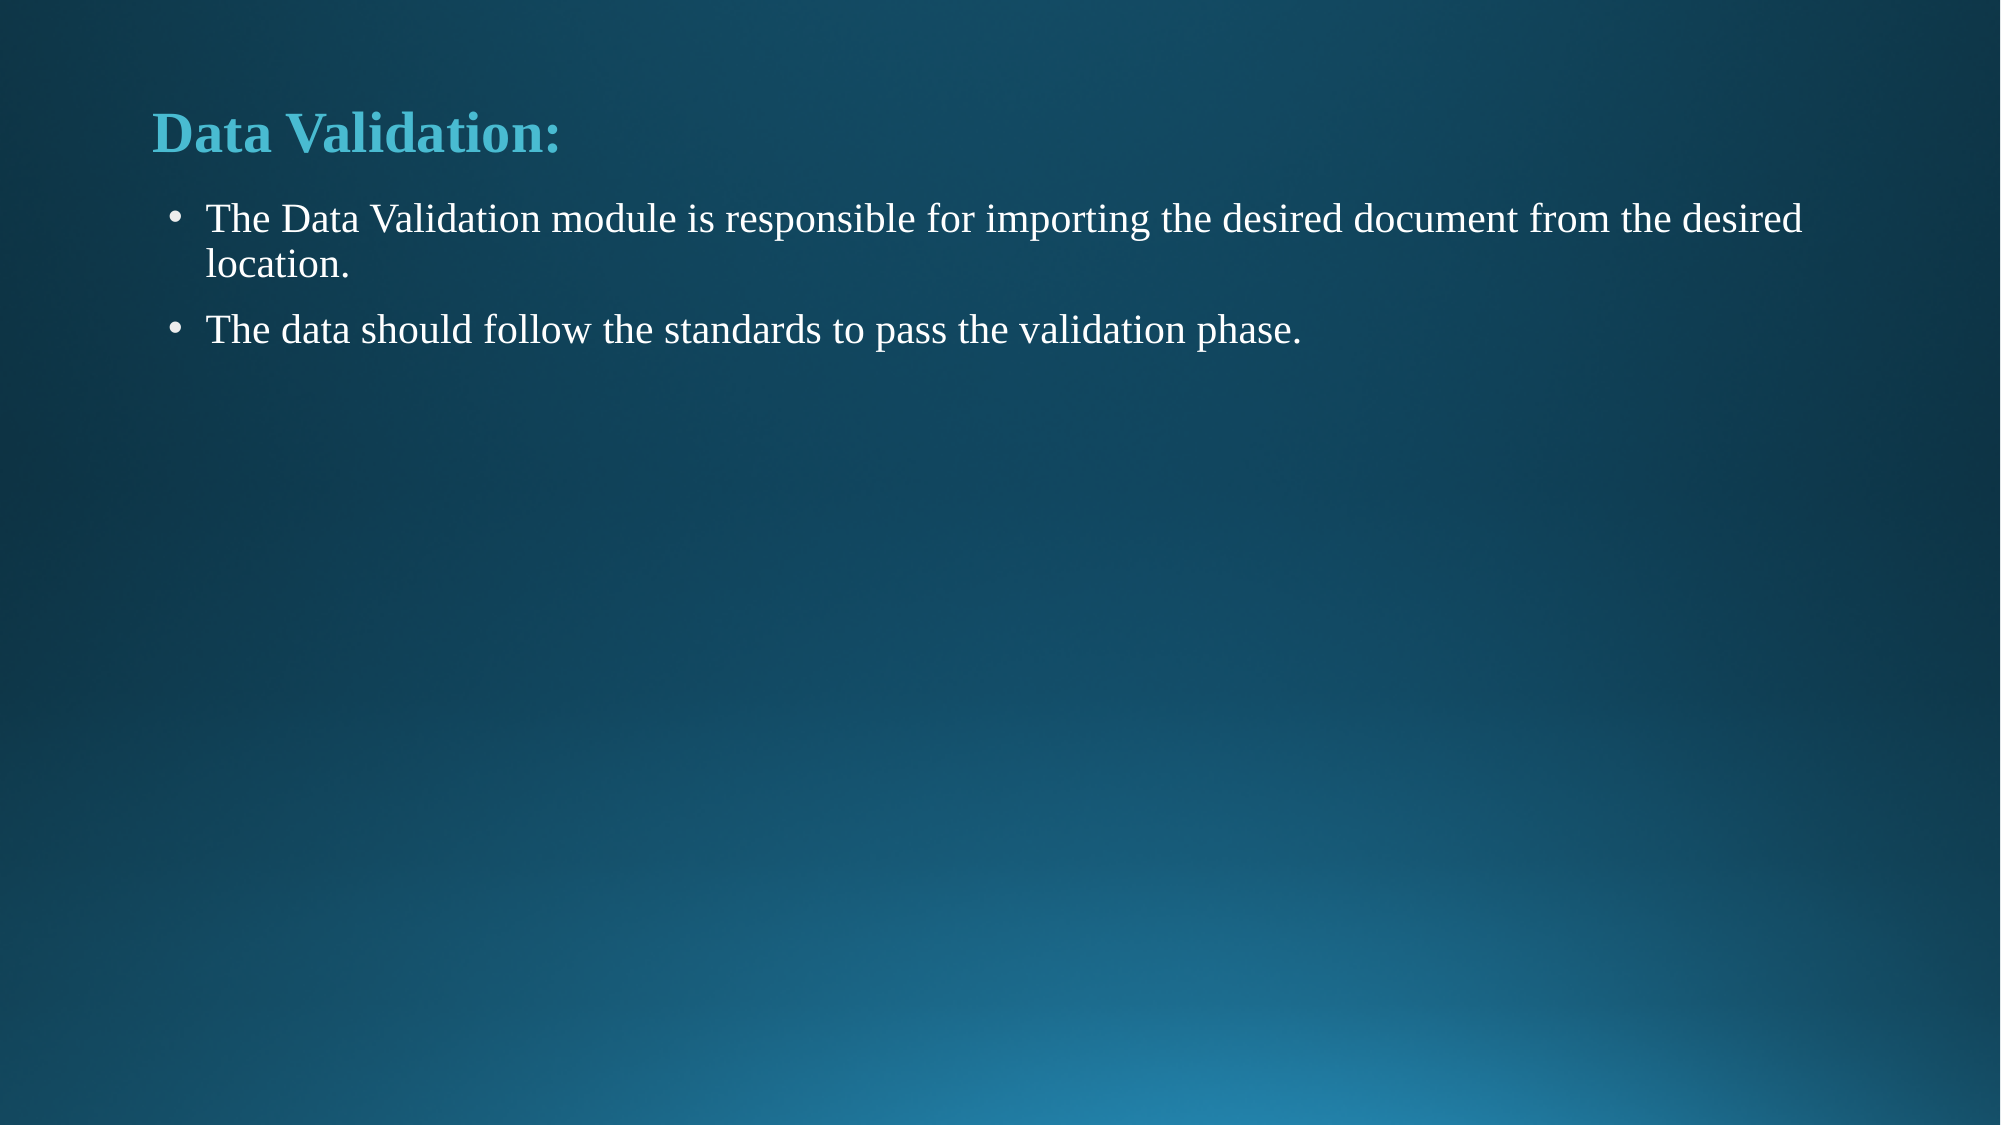

# Data Validation:
The Data Validation module is responsible for importing the desired document from the desired location.
The data should follow the standards to pass the validation phase.